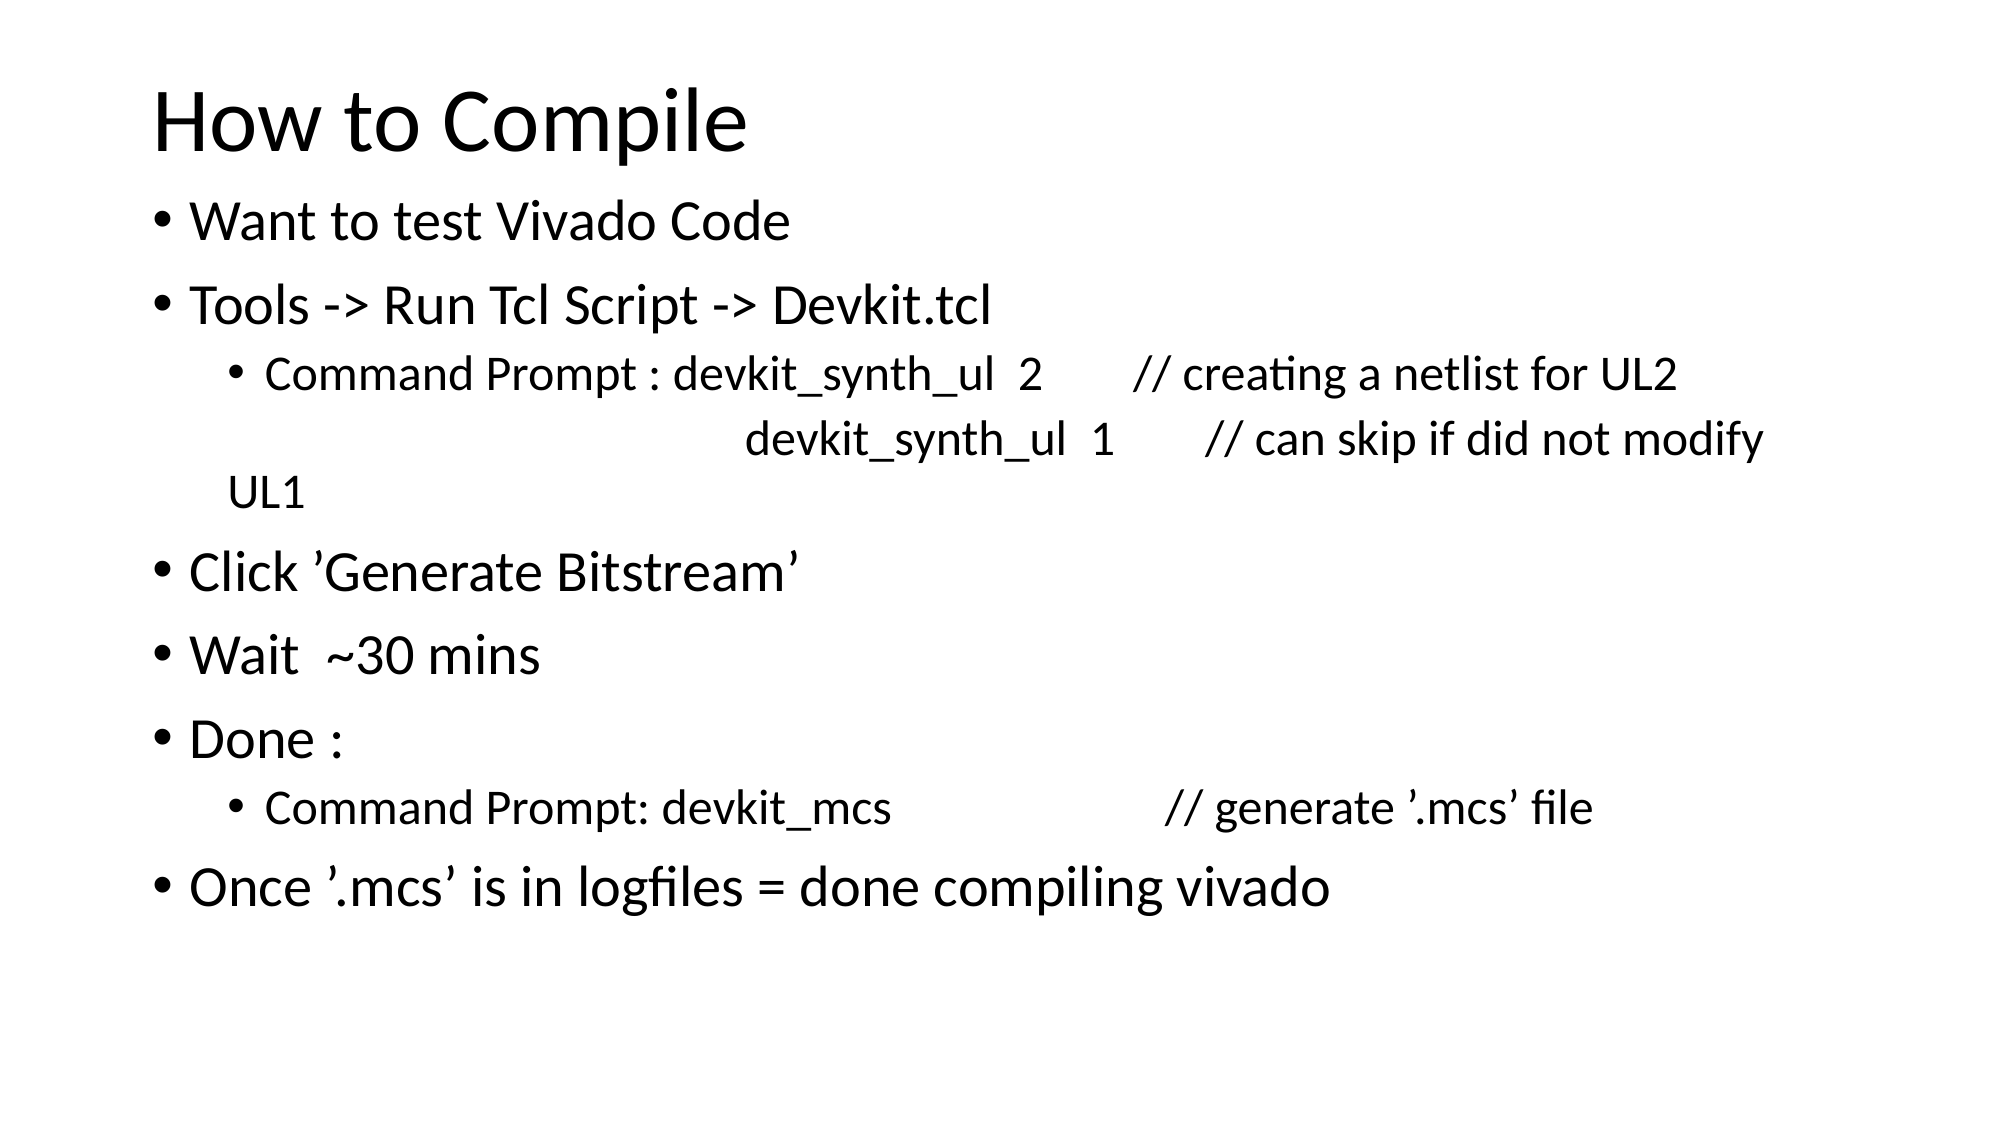

# How to Compile
Want to test Vivado Code
Tools -> Run Tcl Script -> Devkit.tcl
Command Prompt : devkit_synth_ul  2        // creating a netlist for UL2
			      devkit_synth_ul  1        // can skip if did not modify UL1
Click ’Generate Bitstream’
Wait  ~30 mins
Done :
Command Prompt: devkit_mcs 		// generate ’.mcs’ file
Once ’.mcs’ is in logfiles = done compiling vivado